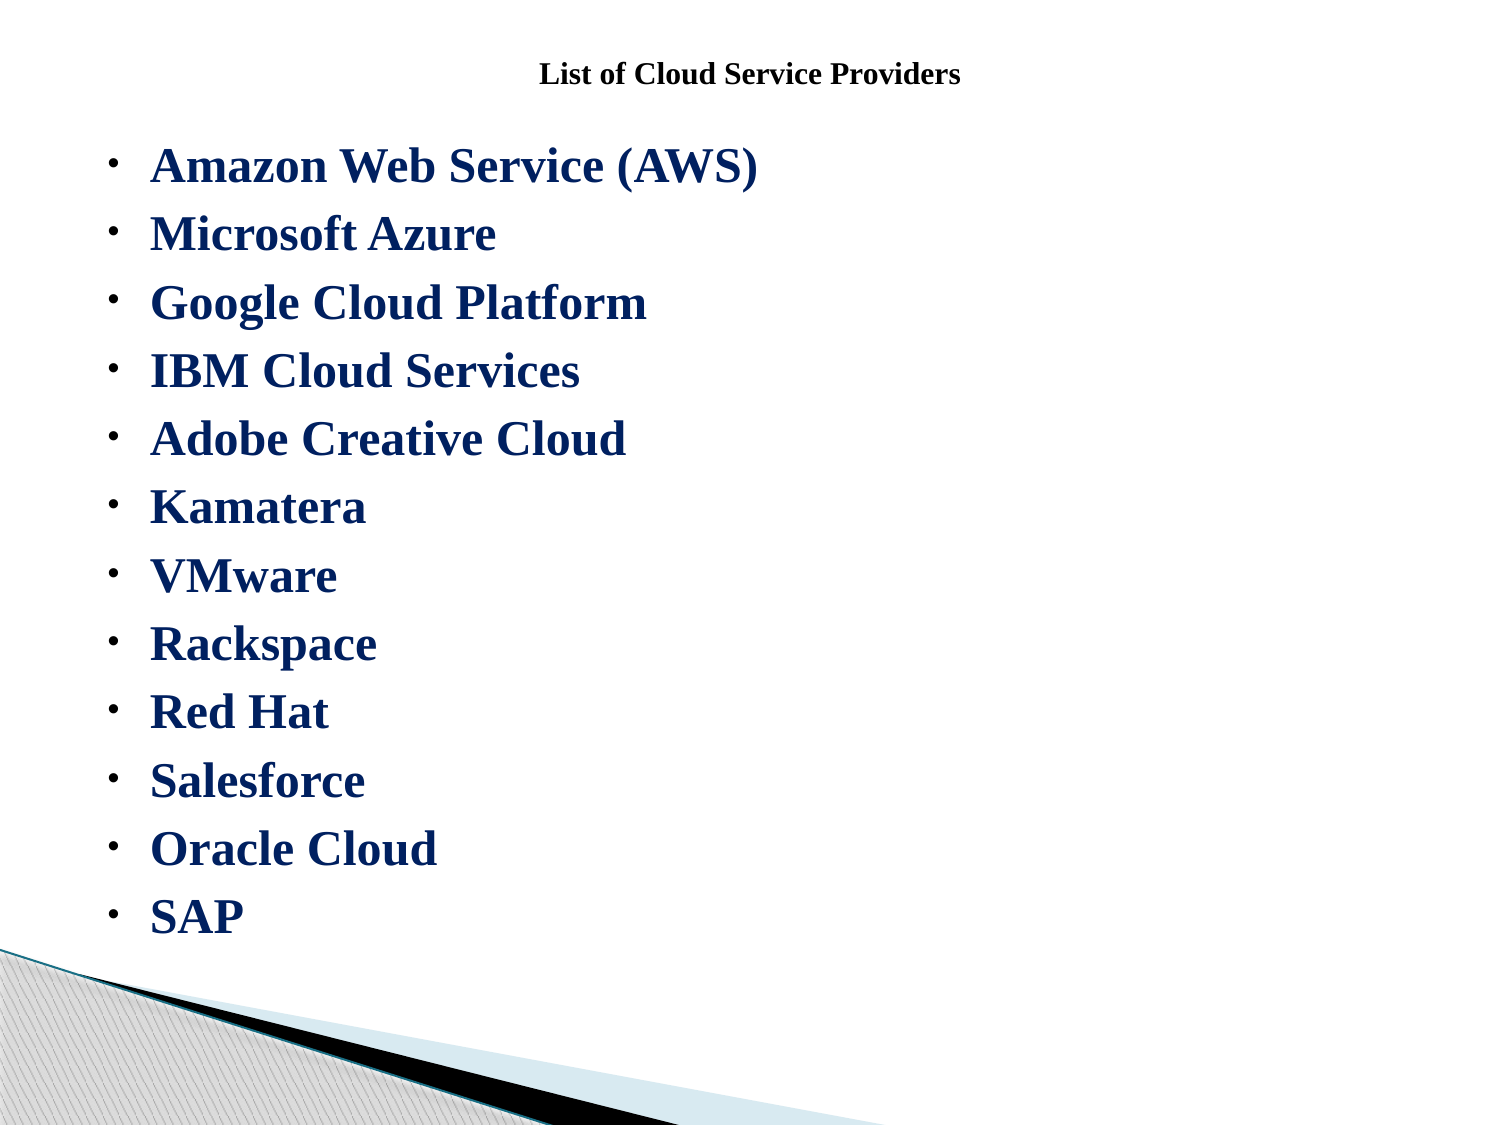

# List of Cloud Service Providers
Amazon Web Service (AWS)
Microsoft Azure
Google Cloud Platform
IBM Cloud Services
Adobe Creative Cloud
Kamatera
VMware
Rackspace
Red Hat
Salesforce
Oracle Cloud
SAP